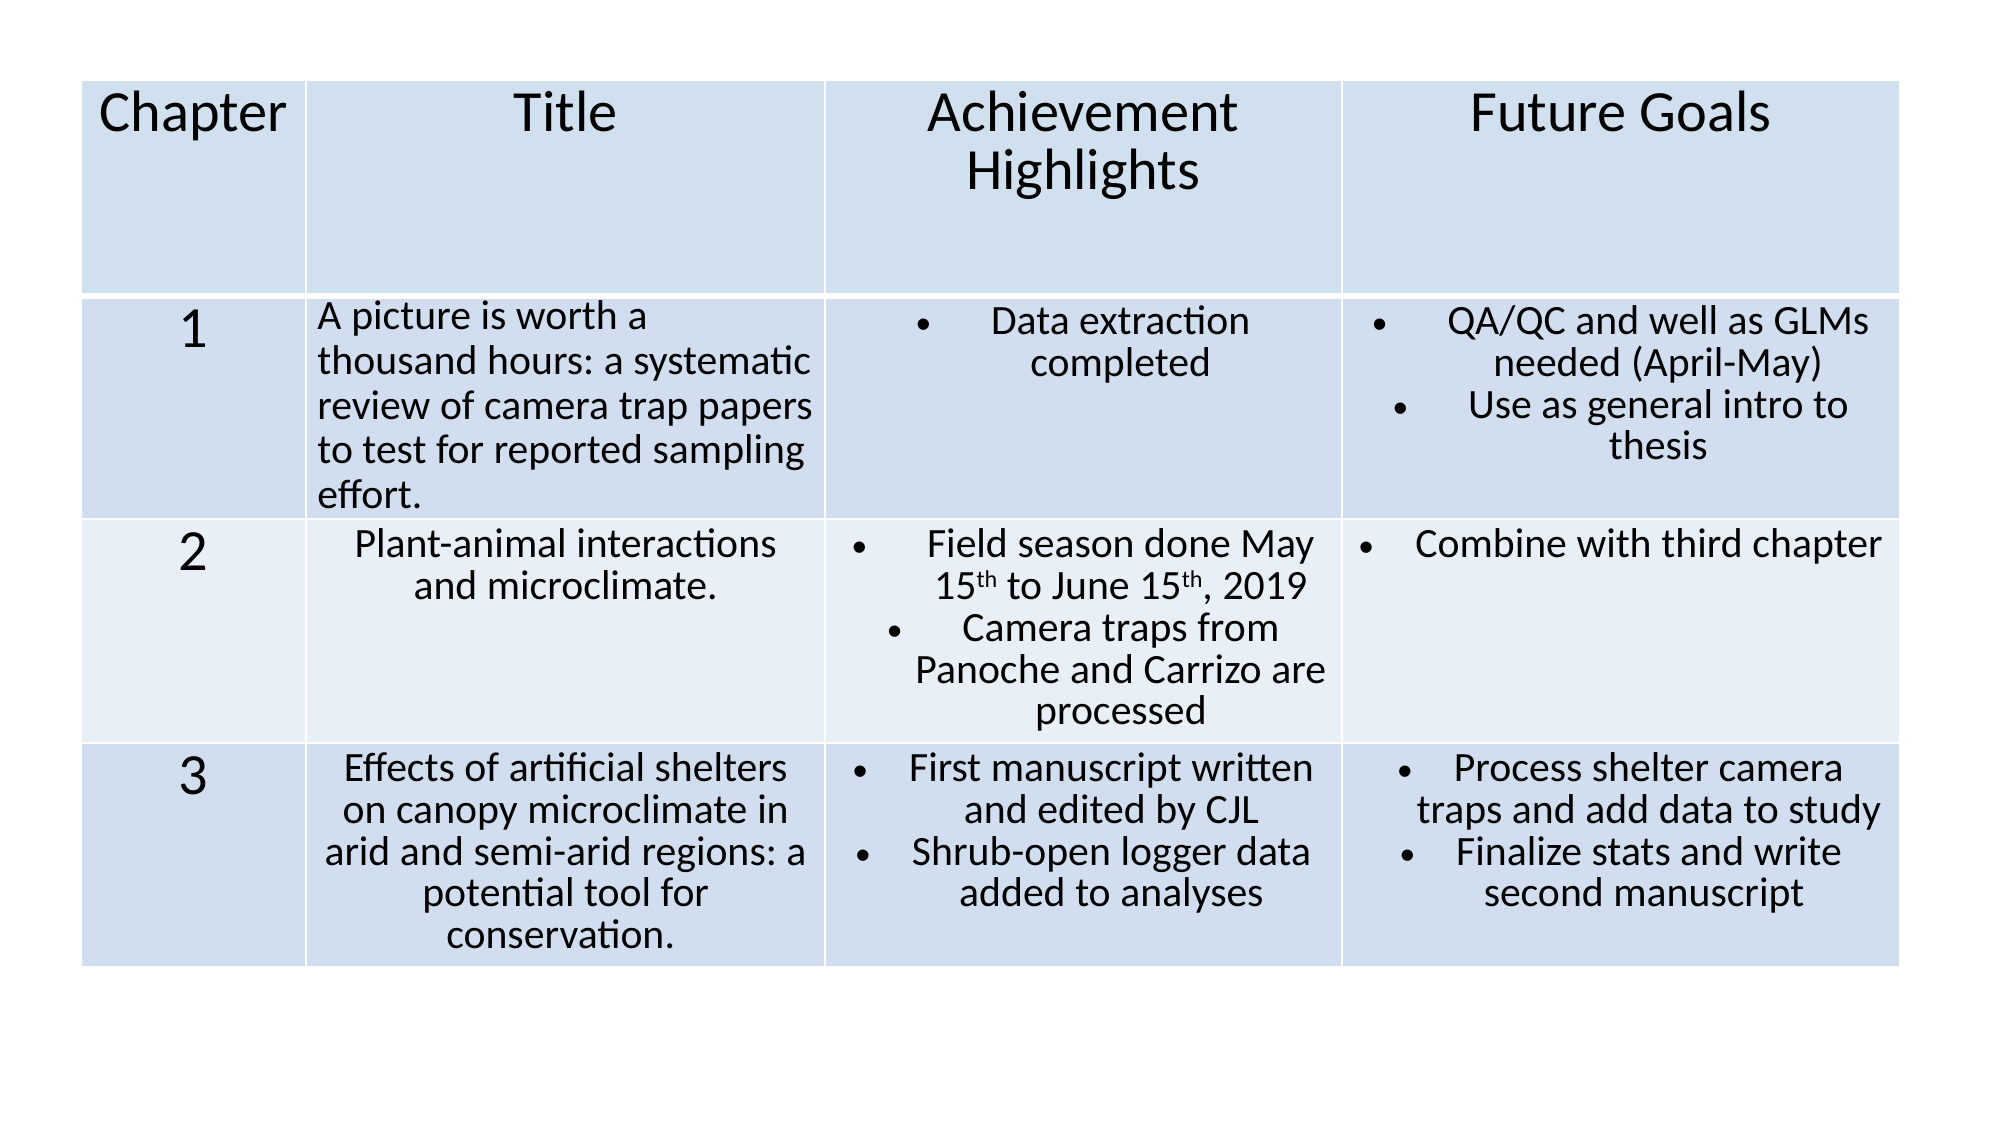

| Chapter | Title | Achievement Highlights | Future Goals |
| --- | --- | --- | --- |
| 1 | A picture is worth a thousand hours: a systematic review of camera trap papers to test for reported sampling effort. | Data extraction completed | QA/QC and well as GLMs needed (April-May) Use as general intro to thesis |
| 2 | Plant-animal interactions and microclimate. | Field season done May 15th to June 15th, 2019 Camera traps from Panoche and Carrizo are processed | Combine with third chapter |
| 3 | Effects of artificial shelters on canopy microclimate in arid and semi-arid regions: a potential tool for conservation. | First manuscript written and edited by CJL Shrub-open logger data added to analyses | Process shelter camera traps and add data to study Finalize stats and write second manuscript |